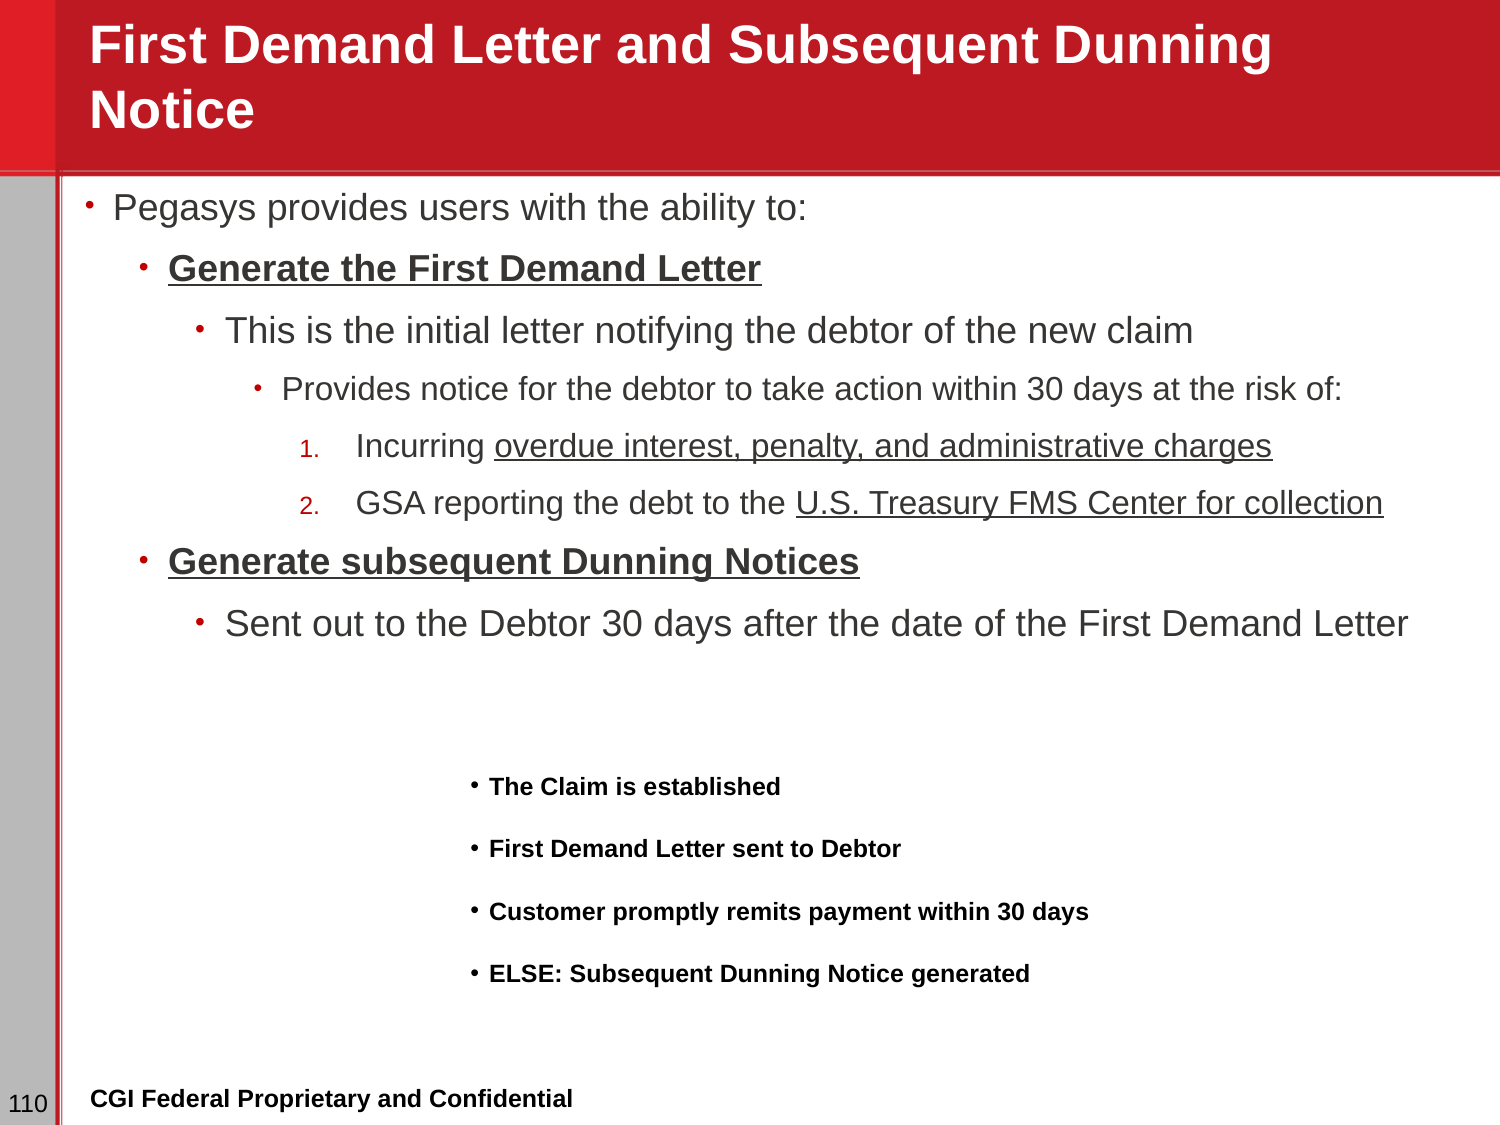

# First Demand Letter and Subsequent Dunning Notice
Pegasys provides users with the ability to:
Generate the First Demand Letter
This is the initial letter notifying the debtor of the new claim
Provides notice for the debtor to take action within 30 days at the risk of:
Incurring overdue interest, penalty, and administrative charges
GSA reporting the debt to the U.S. Treasury FMS Center for collection
Generate subsequent Dunning Notices
Sent out to the Debtor 30 days after the date of the First Demand Letter
The Claim is established

First Demand Letter sent to Debtor

Customer promptly remits payment within 30 days

ELSE: Subsequent Dunning Notice generated

110
CGI Federal Proprietary and Confidential